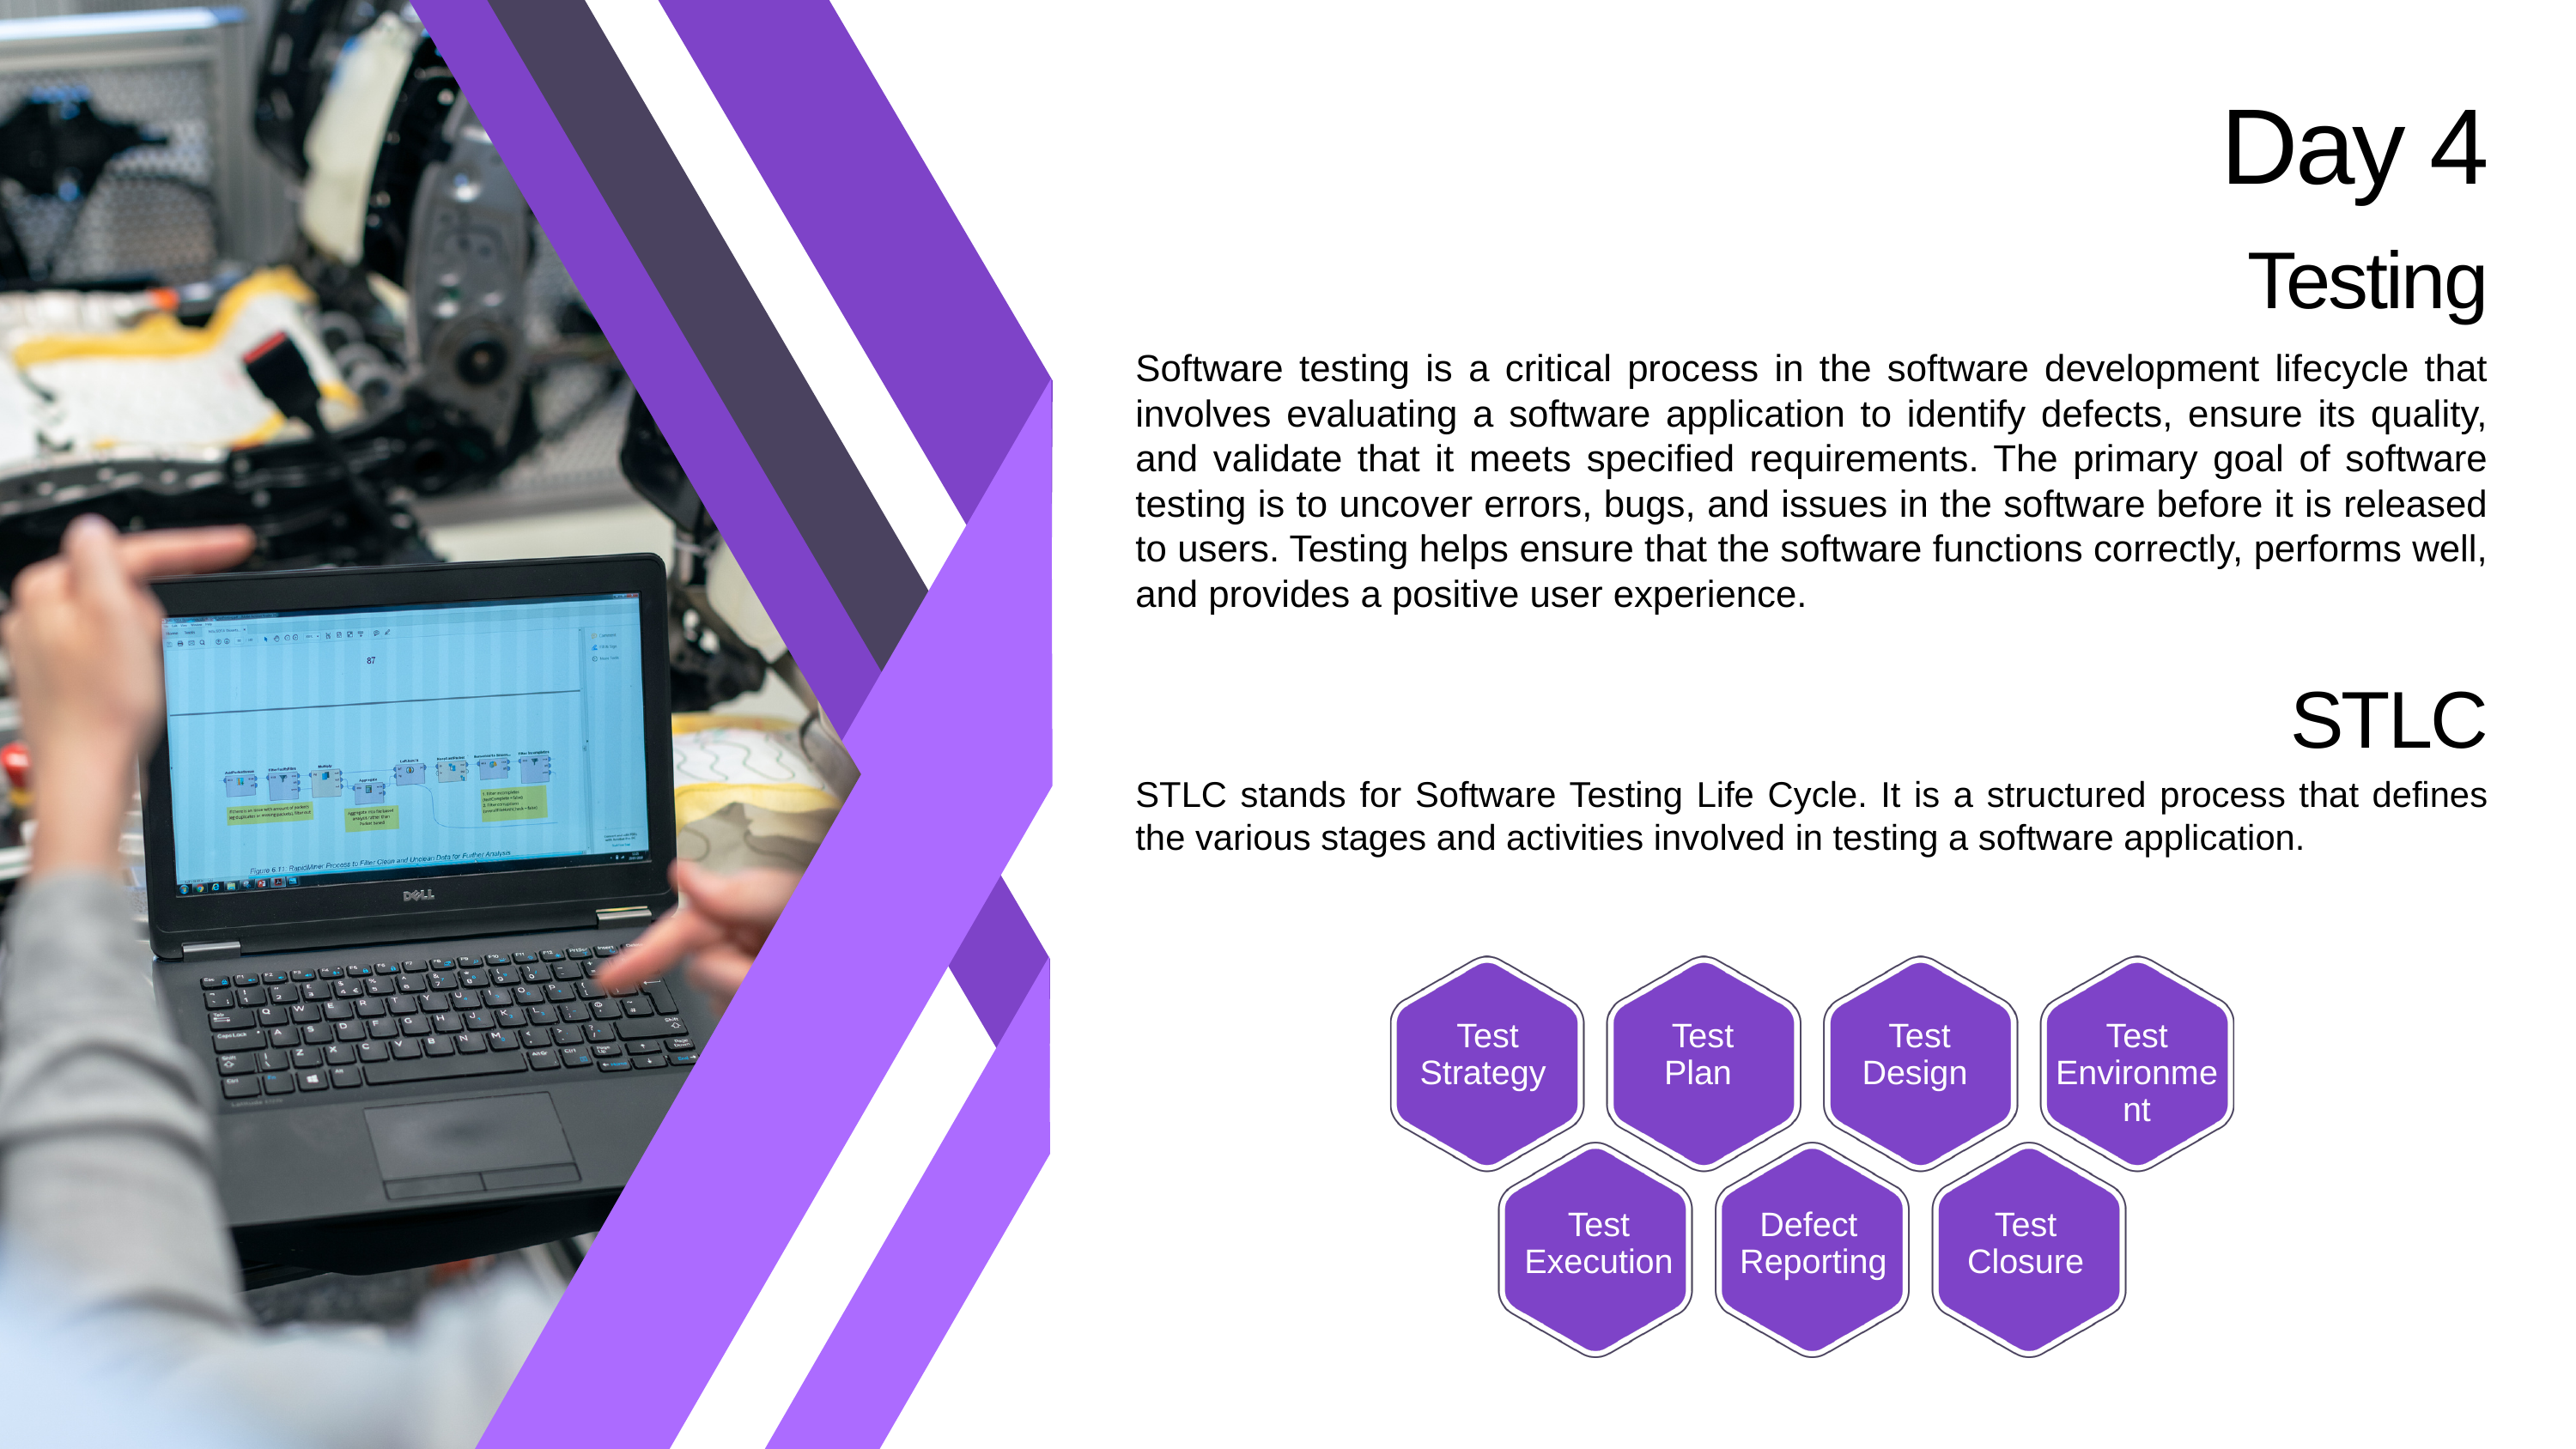

Day 4

Testing
Software testing is a critical process in the software development lifecycle that involves evaluating a software application to identify defects, ensure its quality, and validate that it meets specified requirements. The primary goal of software testing is to uncover errors, bugs, and issues in the software before it is released to users. Testing helps ensure that the software functions correctly, performs well, and provides a positive user experience.

STLC
STLC stands for Software Testing Life Cycle. It is a structured process that defines the various stages and activities involved in testing a software application.

Test
Strategy
Test
Plan
Test
Design
Test
Environment

Test
Execution
Defect
Reporting
Test
Closure